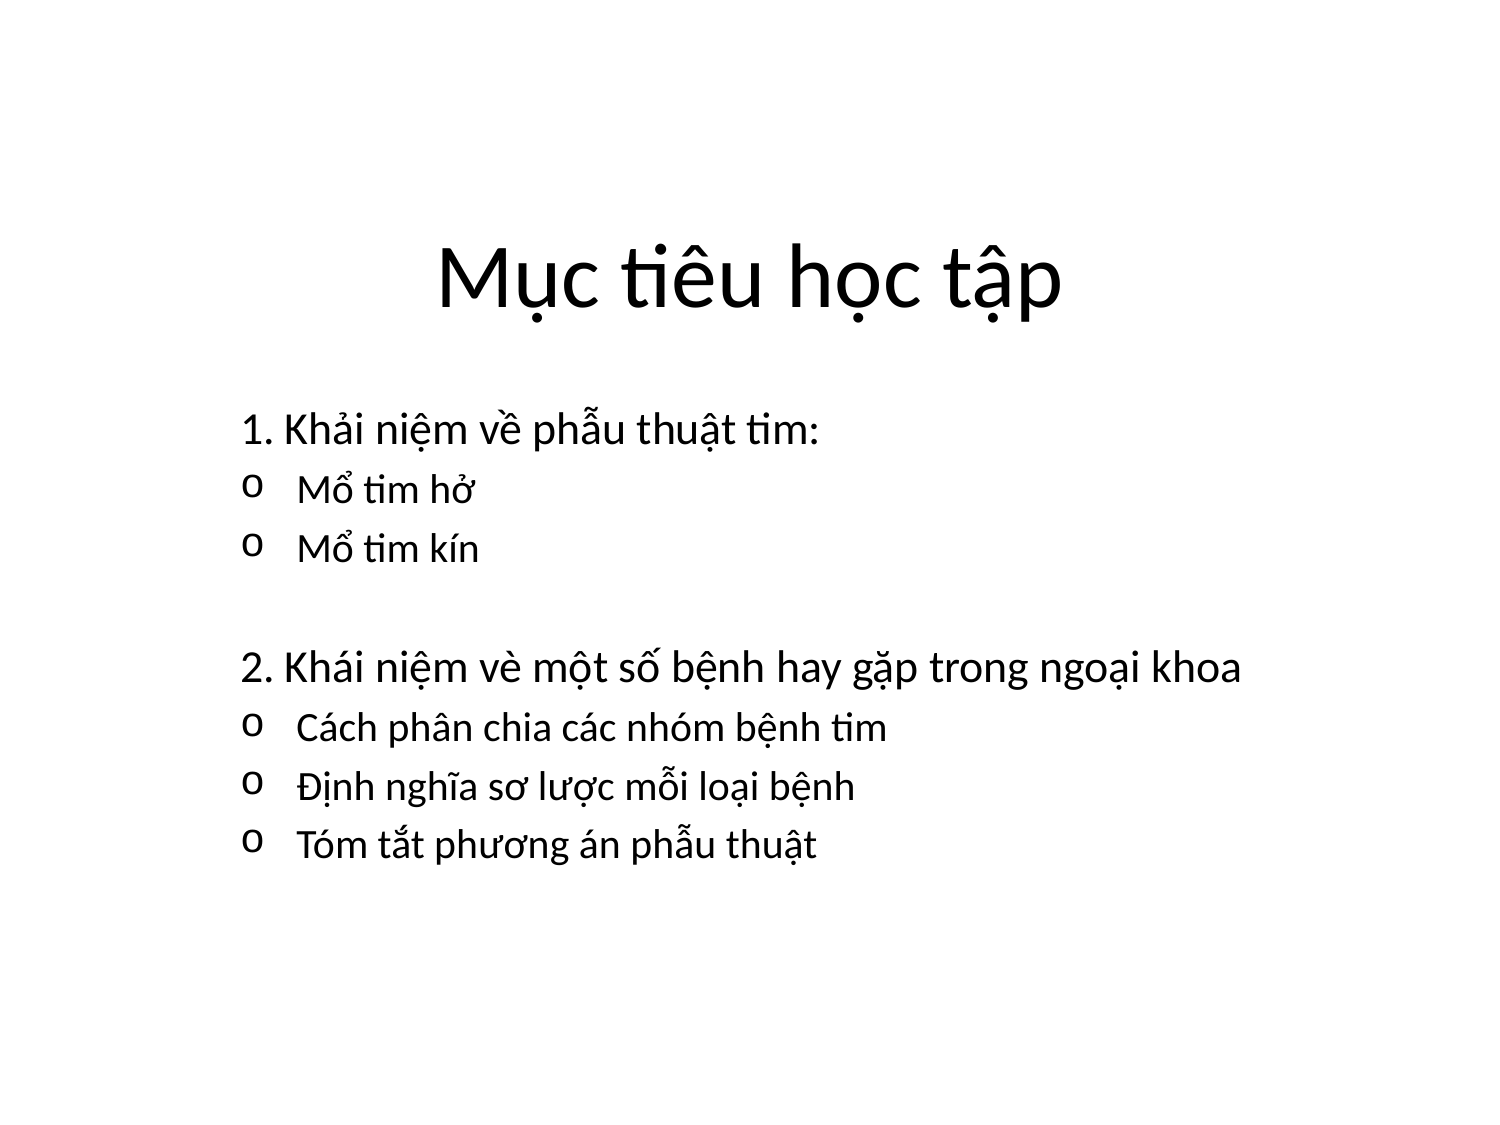

# Mục tiêu học tập
1. Khải niệm về phẫu thuật tim:
Mổ tim hở
Mổ tim kín

2. Khái niệm vè một số bệnh hay gặp trong ngoại khoa
Cách phân chia các nhóm bệnh tim
Định nghĩa sơ lược mỗi loại bệnh
Tóm tắt phương án phẫu thuật